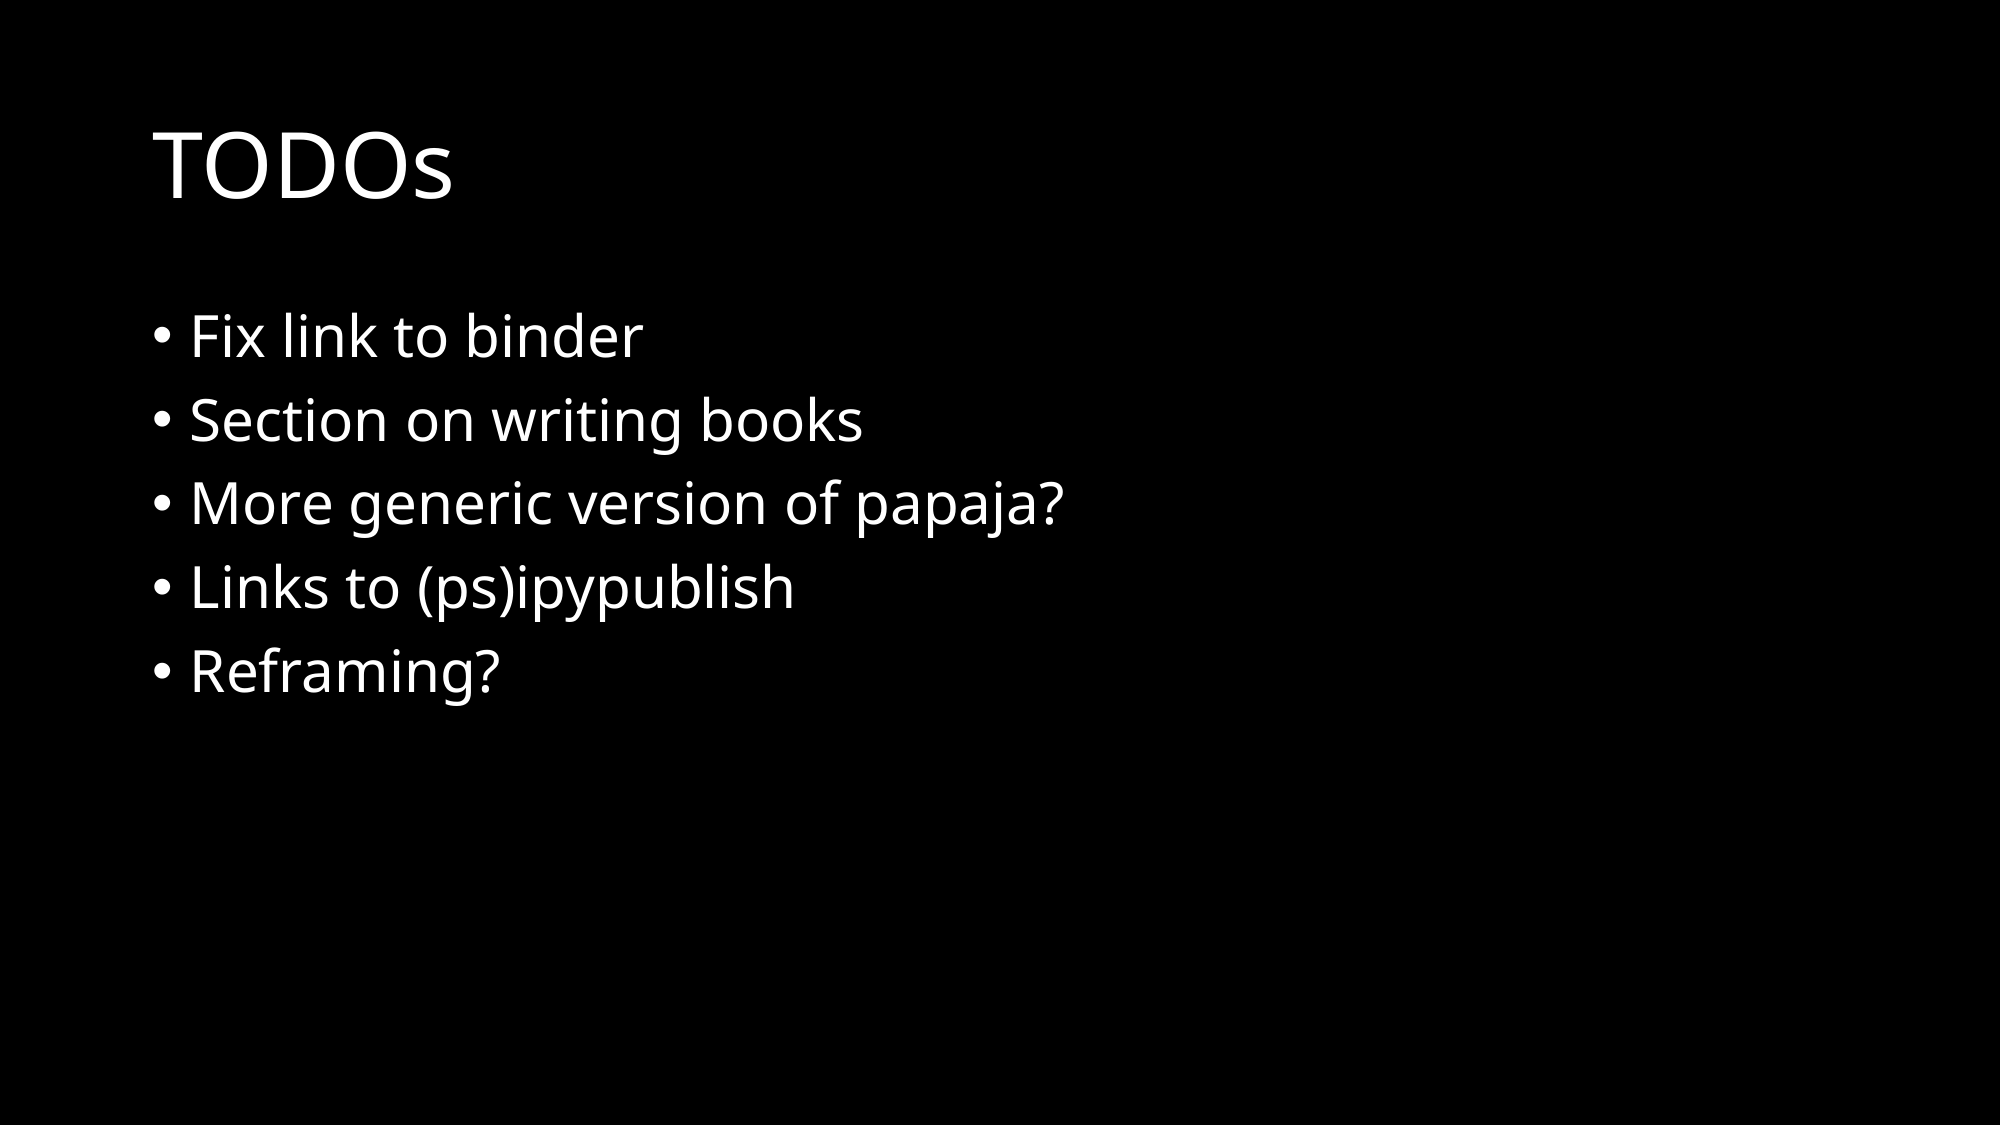

# TODOs
Fix link to binder
Section on writing books
More generic version of papaja?
Links to (ps)ipypublish
Reframing?